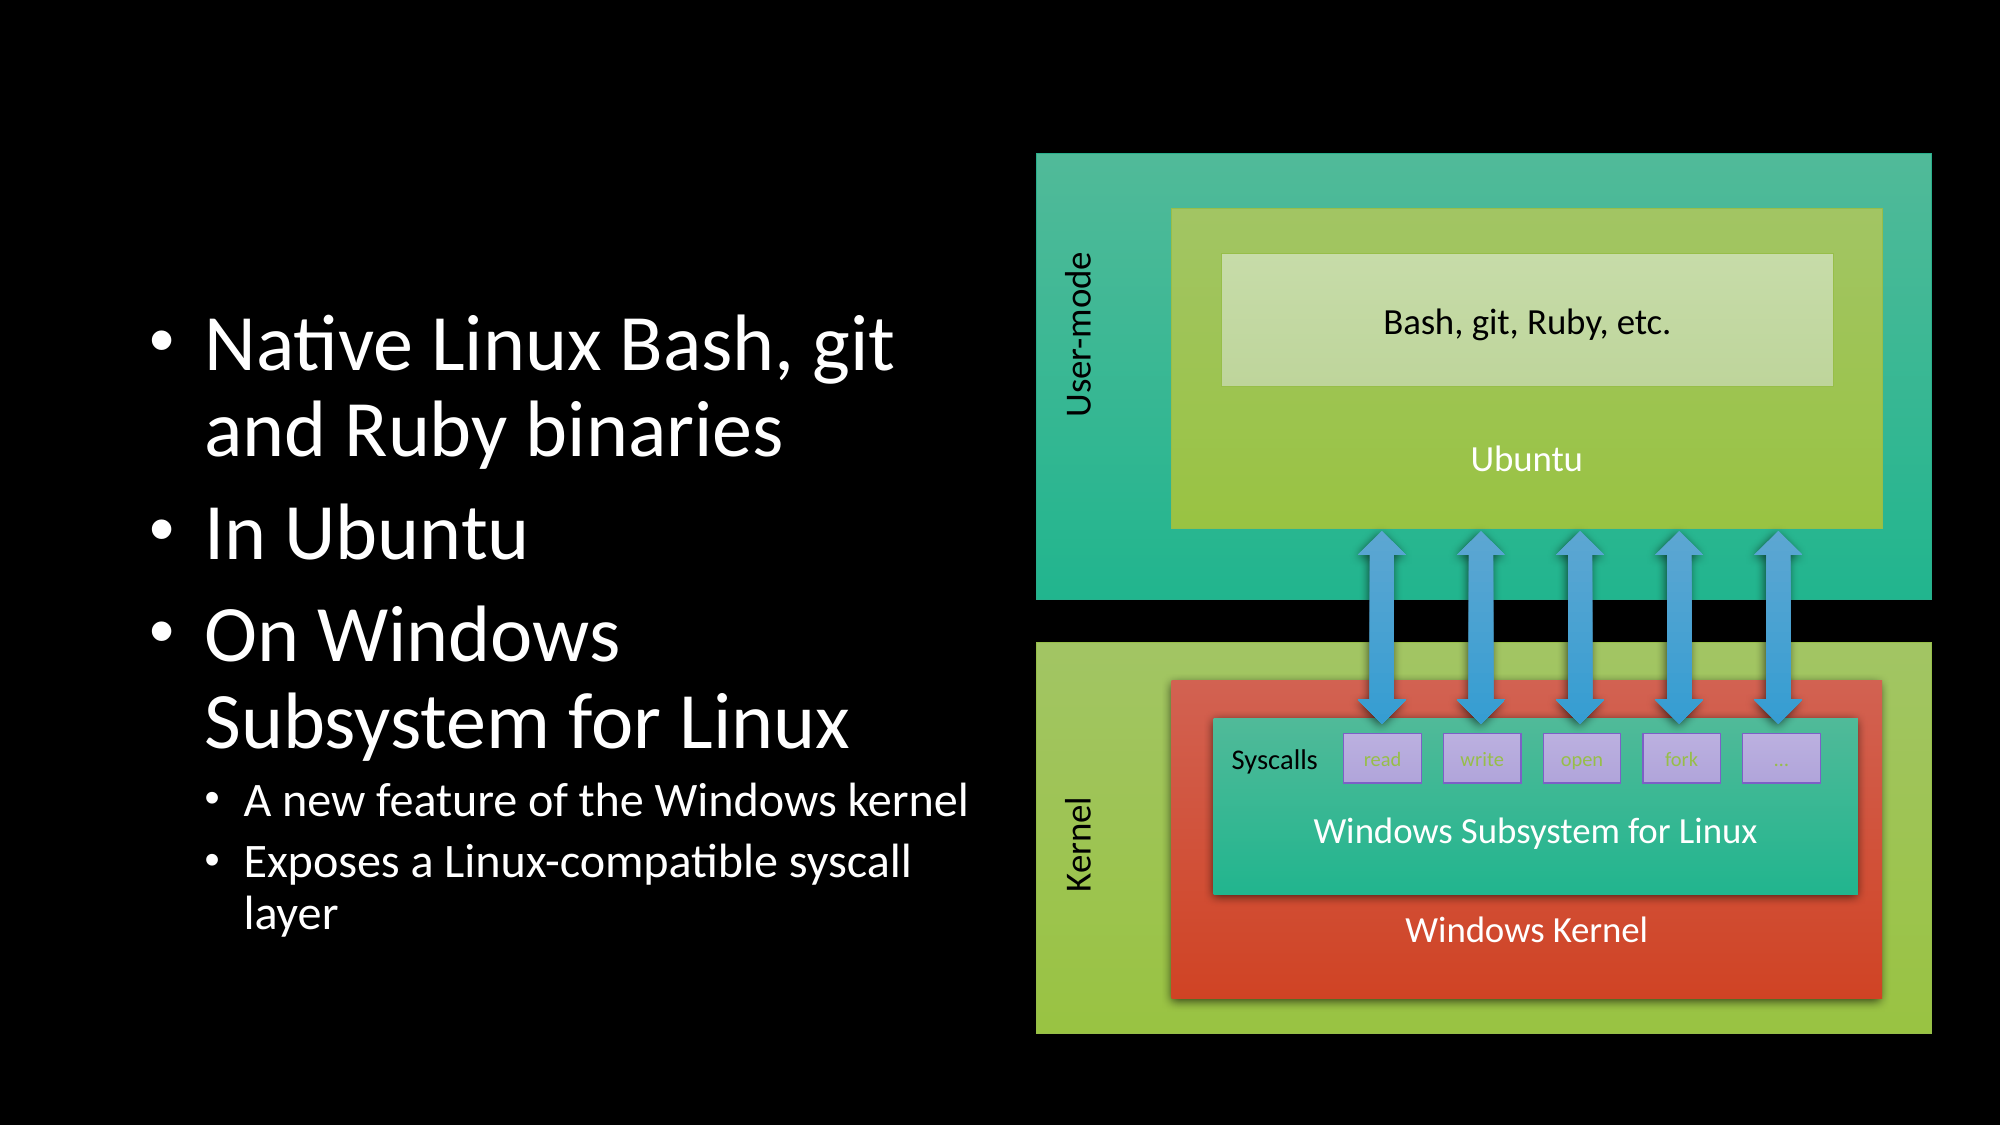

#

User-mode

Ubuntu
Bash, git, Ruby, etc.
Native Linux Bash, git and Ruby binaries
In Ubuntu
On Windows Subsystem for Linux
A new feature of the Windows kernel
Exposes a Linux-compatible syscall layer

Windows Kernel

Windows Subsystem for Linux
Kernel
Syscalls
read
write
open
fork
…